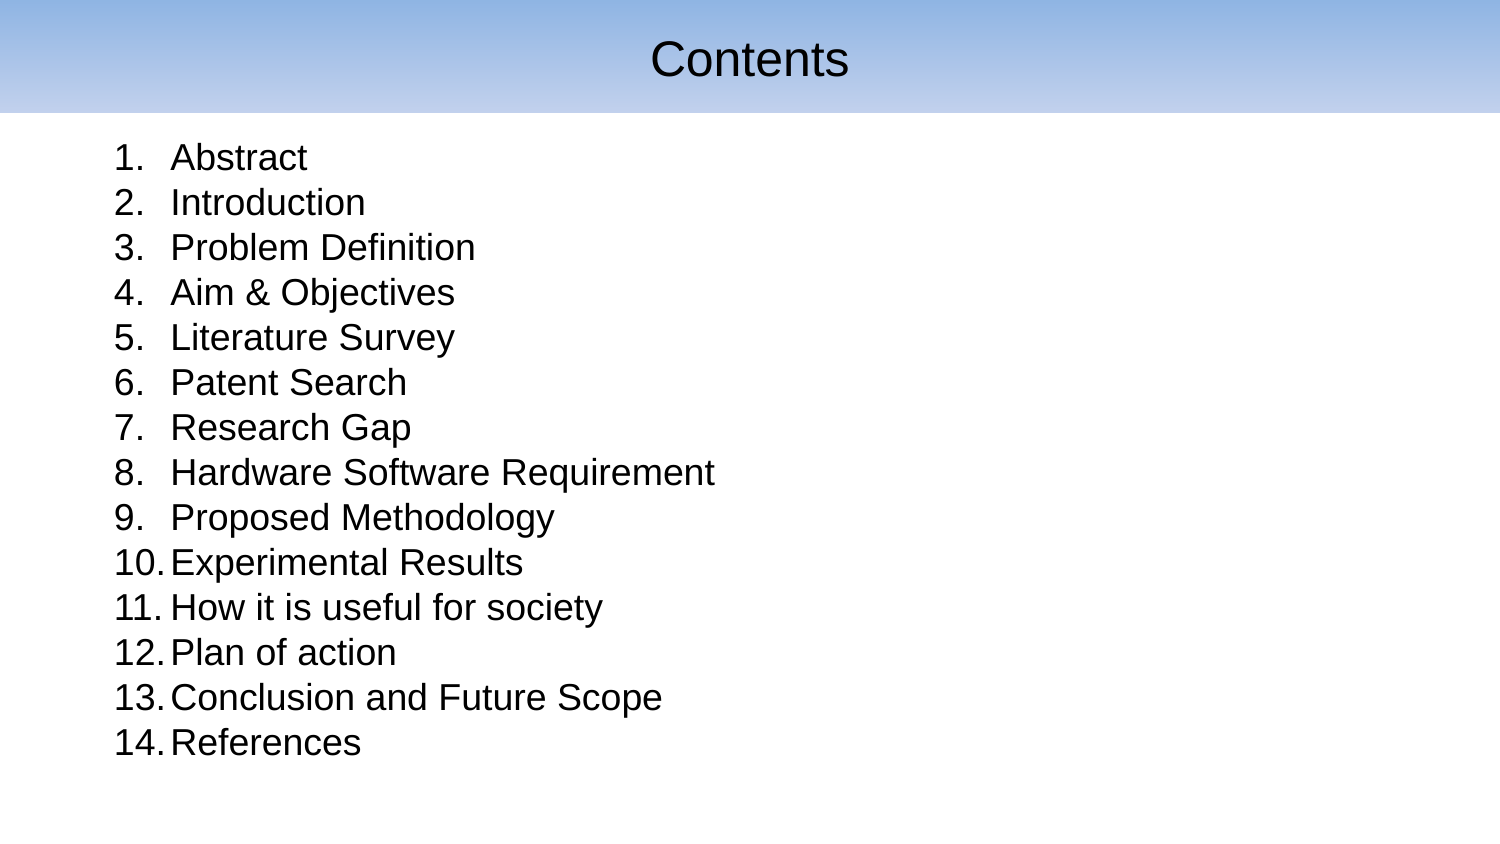

# Contents
Abstract
Introduction
Problem Definition
Aim & Objectives
Literature Survey
Patent Search
Research Gap
Hardware Software Requirement
Proposed Methodology
Experimental Results
How it is useful for society
Plan of action
Conclusion and Future Scope
References